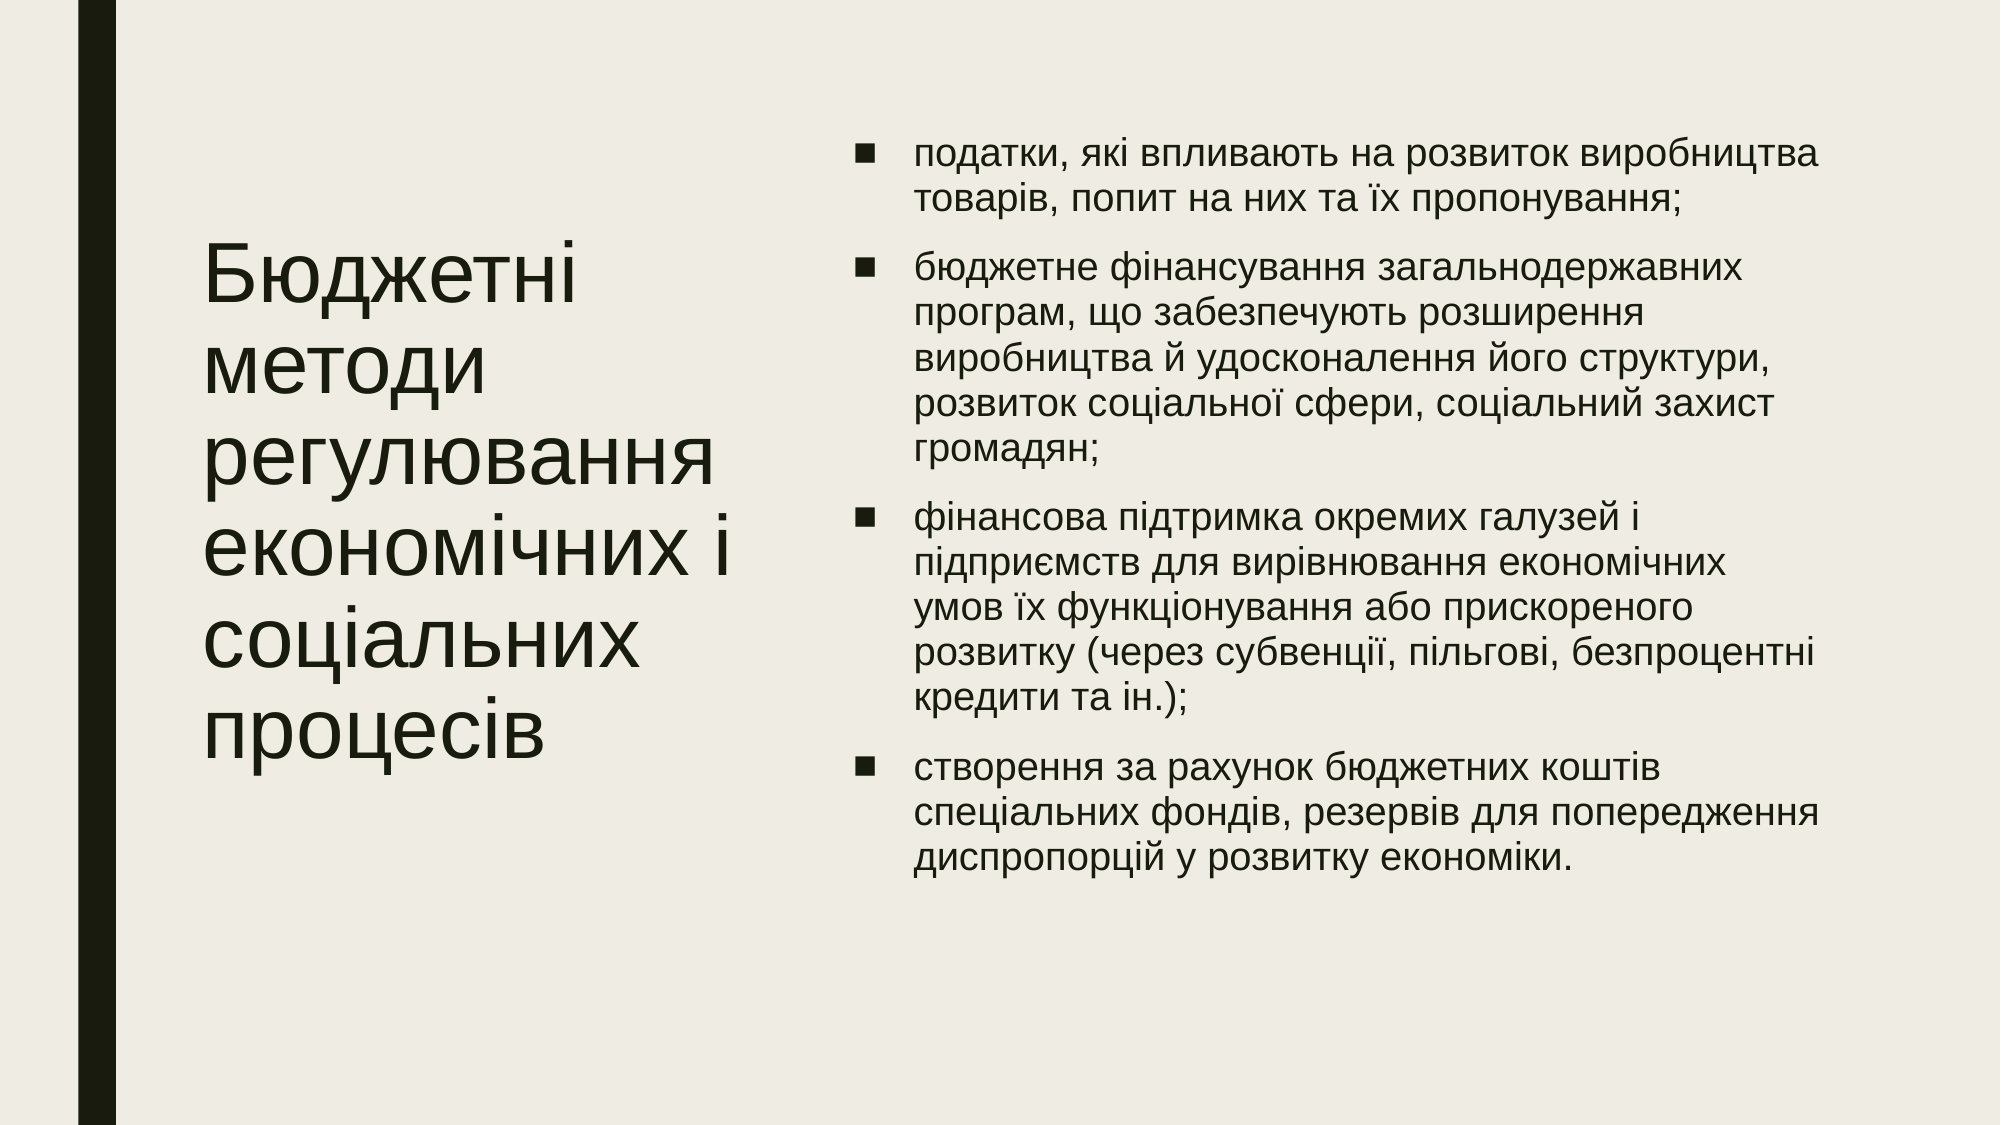

податки, які впливають на розвиток виробництва товарів, попит на них та їх пропонування;
бюджетне фінансування загальнодержавних програм, що забезпечують розширення виробництва й удосконалення його структури, розвиток соціальної сфери, соціальний захист громадян;
фінансова підтримка окремих галузей і підприємств для вирівнювання економічних умов їх функціонування або прискореного розвитку (через субвенції, пільгові, безпроцентні кредити та ін.);
створення за рахунок бюджетних коштів спеціальних фондів, резервів для попередження диспропорцій у розвитку економіки.

# Бюджетні методи регулювання економічних і соціальних процесів